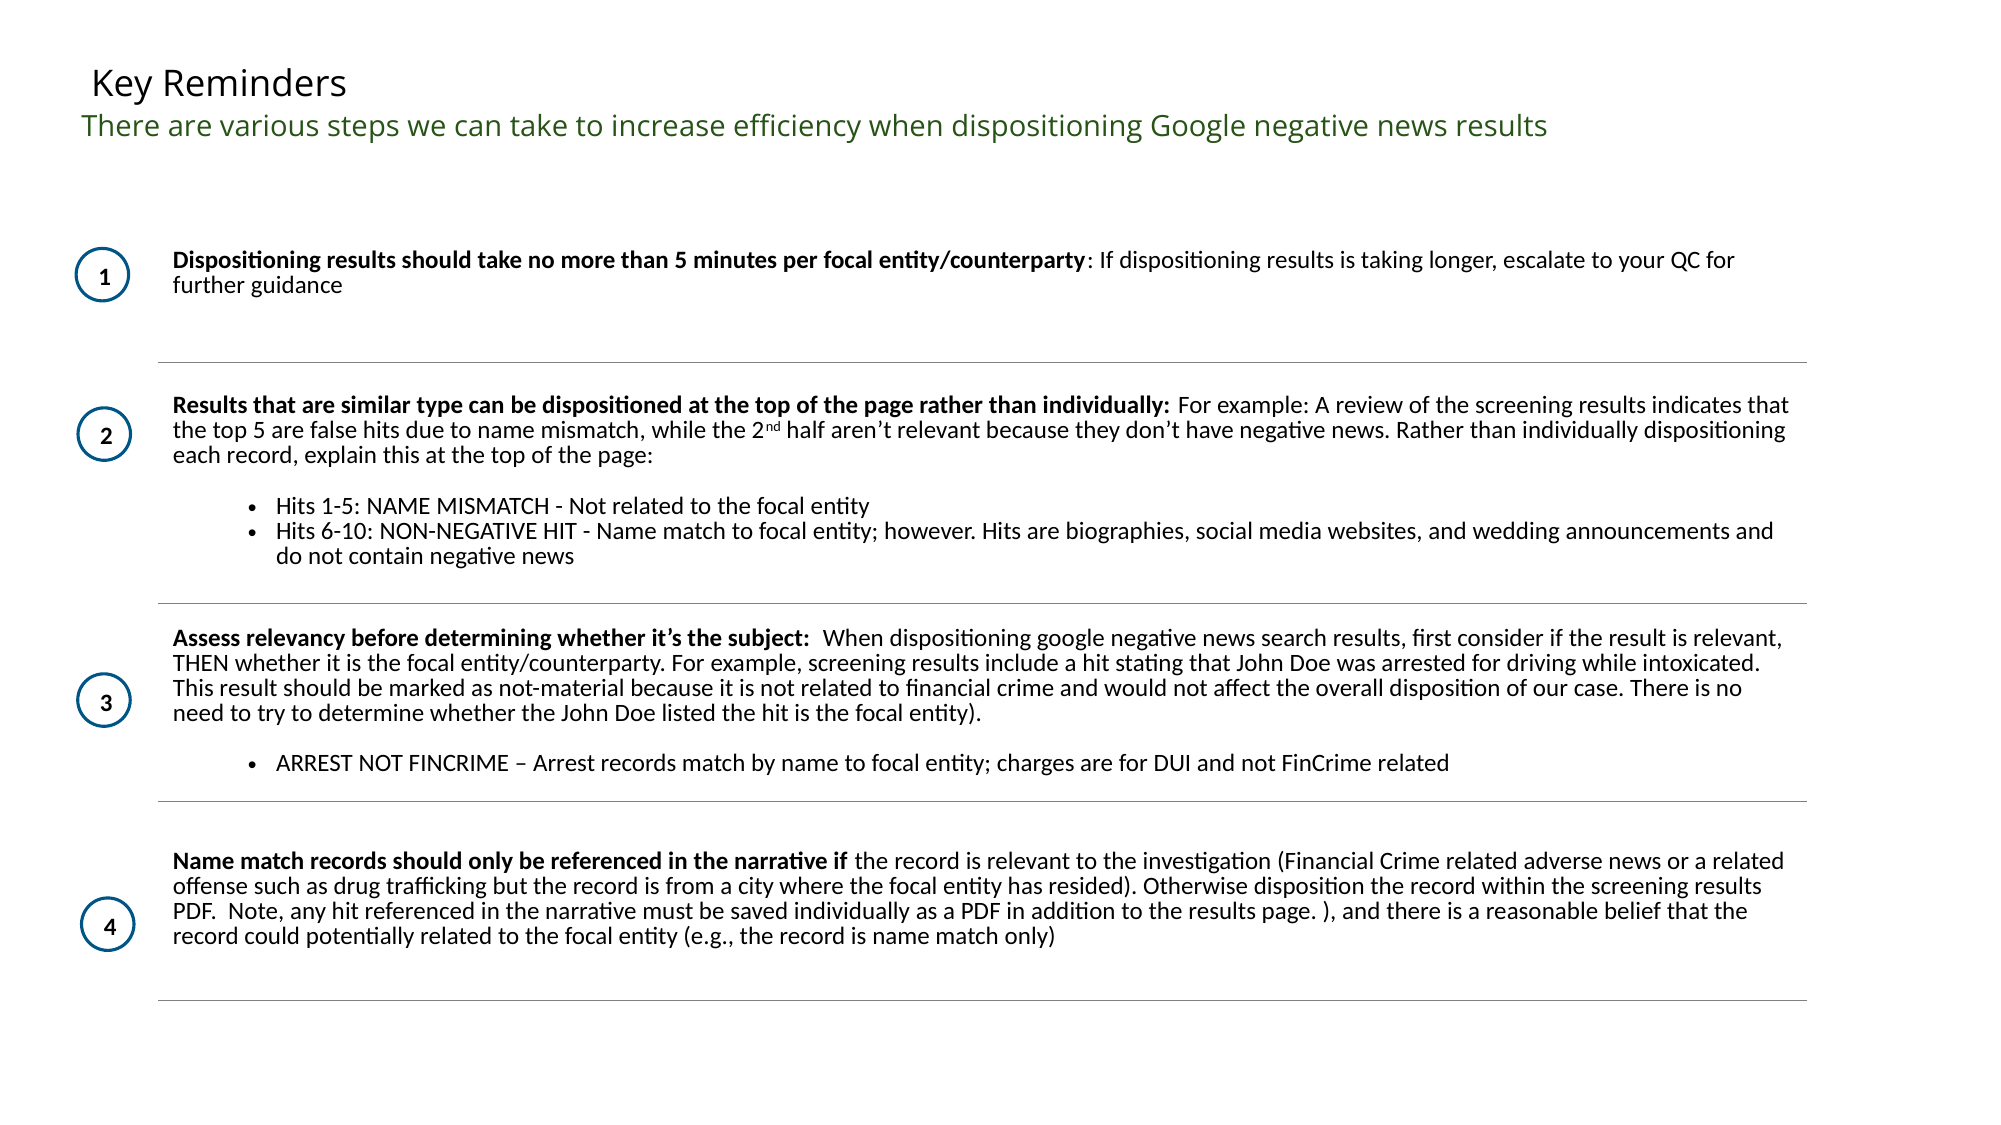

Key Reminders
There are various steps we can take to increase efficiency when dispositioning Google negative news results
| Dispositioning results should take no more than 5 minutes per focal entity/counterparty: If dispositioning results is taking longer, escalate to your QC for further guidance |
| --- |
| Results that are similar type can be dispositioned at the top of the page rather than individually: For example: A review of the screening results indicates that the top 5 are false hits due to name mismatch, while the 2nd half aren’t relevant because they don’t have negative news. Rather than individually dispositioning each record, explain this at the top of the page: Hits 1-5: NAME MISMATCH - Not related to the focal entity Hits 6-10: NON-NEGATIVE HIT - Name match to focal entity; however. Hits are biographies, social media websites, and wedding announcements and do not contain negative news |
| Assess relevancy before determining whether it’s the subject: When dispositioning google negative news search results, first consider if the result is relevant, THEN whether it is the focal entity/counterparty. For example, screening results include a hit stating that John Doe was arrested for driving while intoxicated. This result should be marked as not-material because it is not related to financial crime and would not affect the overall disposition of our case. There is no need to try to determine whether the John Doe listed the hit is the focal entity). ARREST NOT FINCRIME – Arrest records match by name to focal entity; charges are for DUI and not FinCrime related |
| Name match records should only be referenced in the narrative if the record is relevant to the investigation (Financial Crime related adverse news or a related offense such as drug trafficking but the record is from a city where the focal entity has resided). Otherwise disposition the record within the screening results PDF. Note, any hit referenced in the narrative must be saved individually as a PDF in addition to the results page. ), and there is a reasonable belief that the record could potentially related to the focal entity (e.g., the record is name match only) |
1
2
3
4